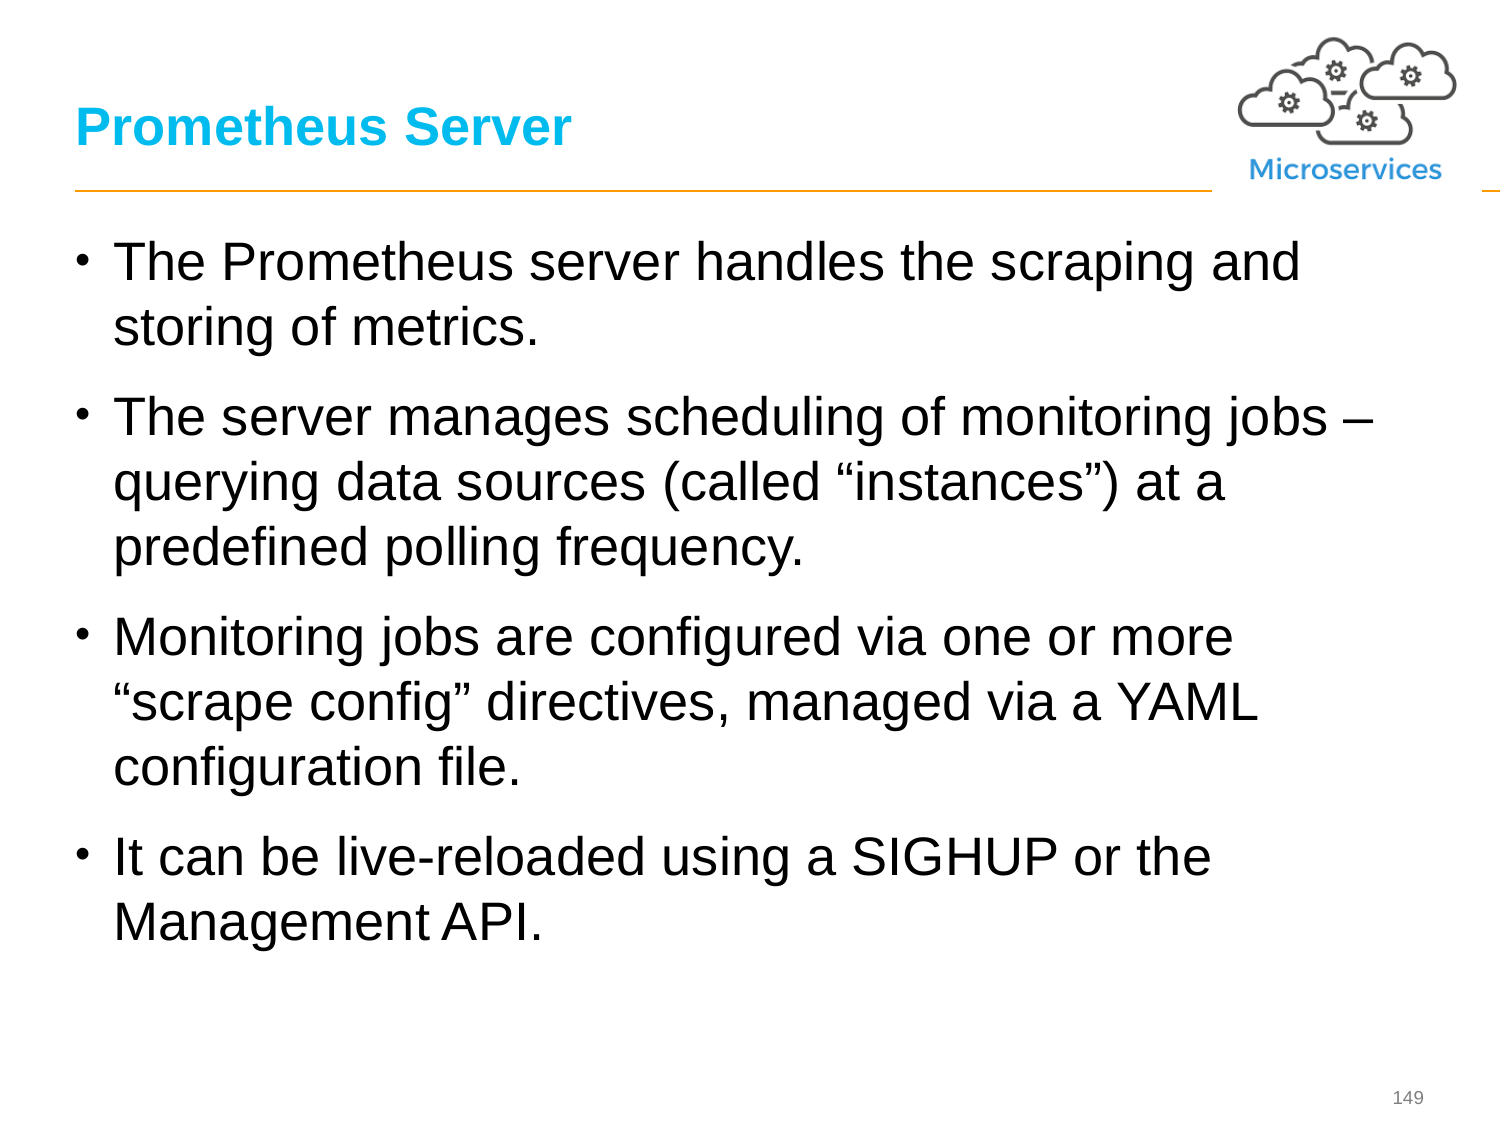

# Prometheus Server
The Prometheus server handles the scraping and storing of metrics.
The server manages scheduling of monitoring jobs – querying data sources (called “instances”) at a predefined polling frequency.
Monitoring jobs are configured via one or more “scrape config” directives, managed via a YAML configuration file.
It can be live-reloaded using a SIGHUP or the Management API.